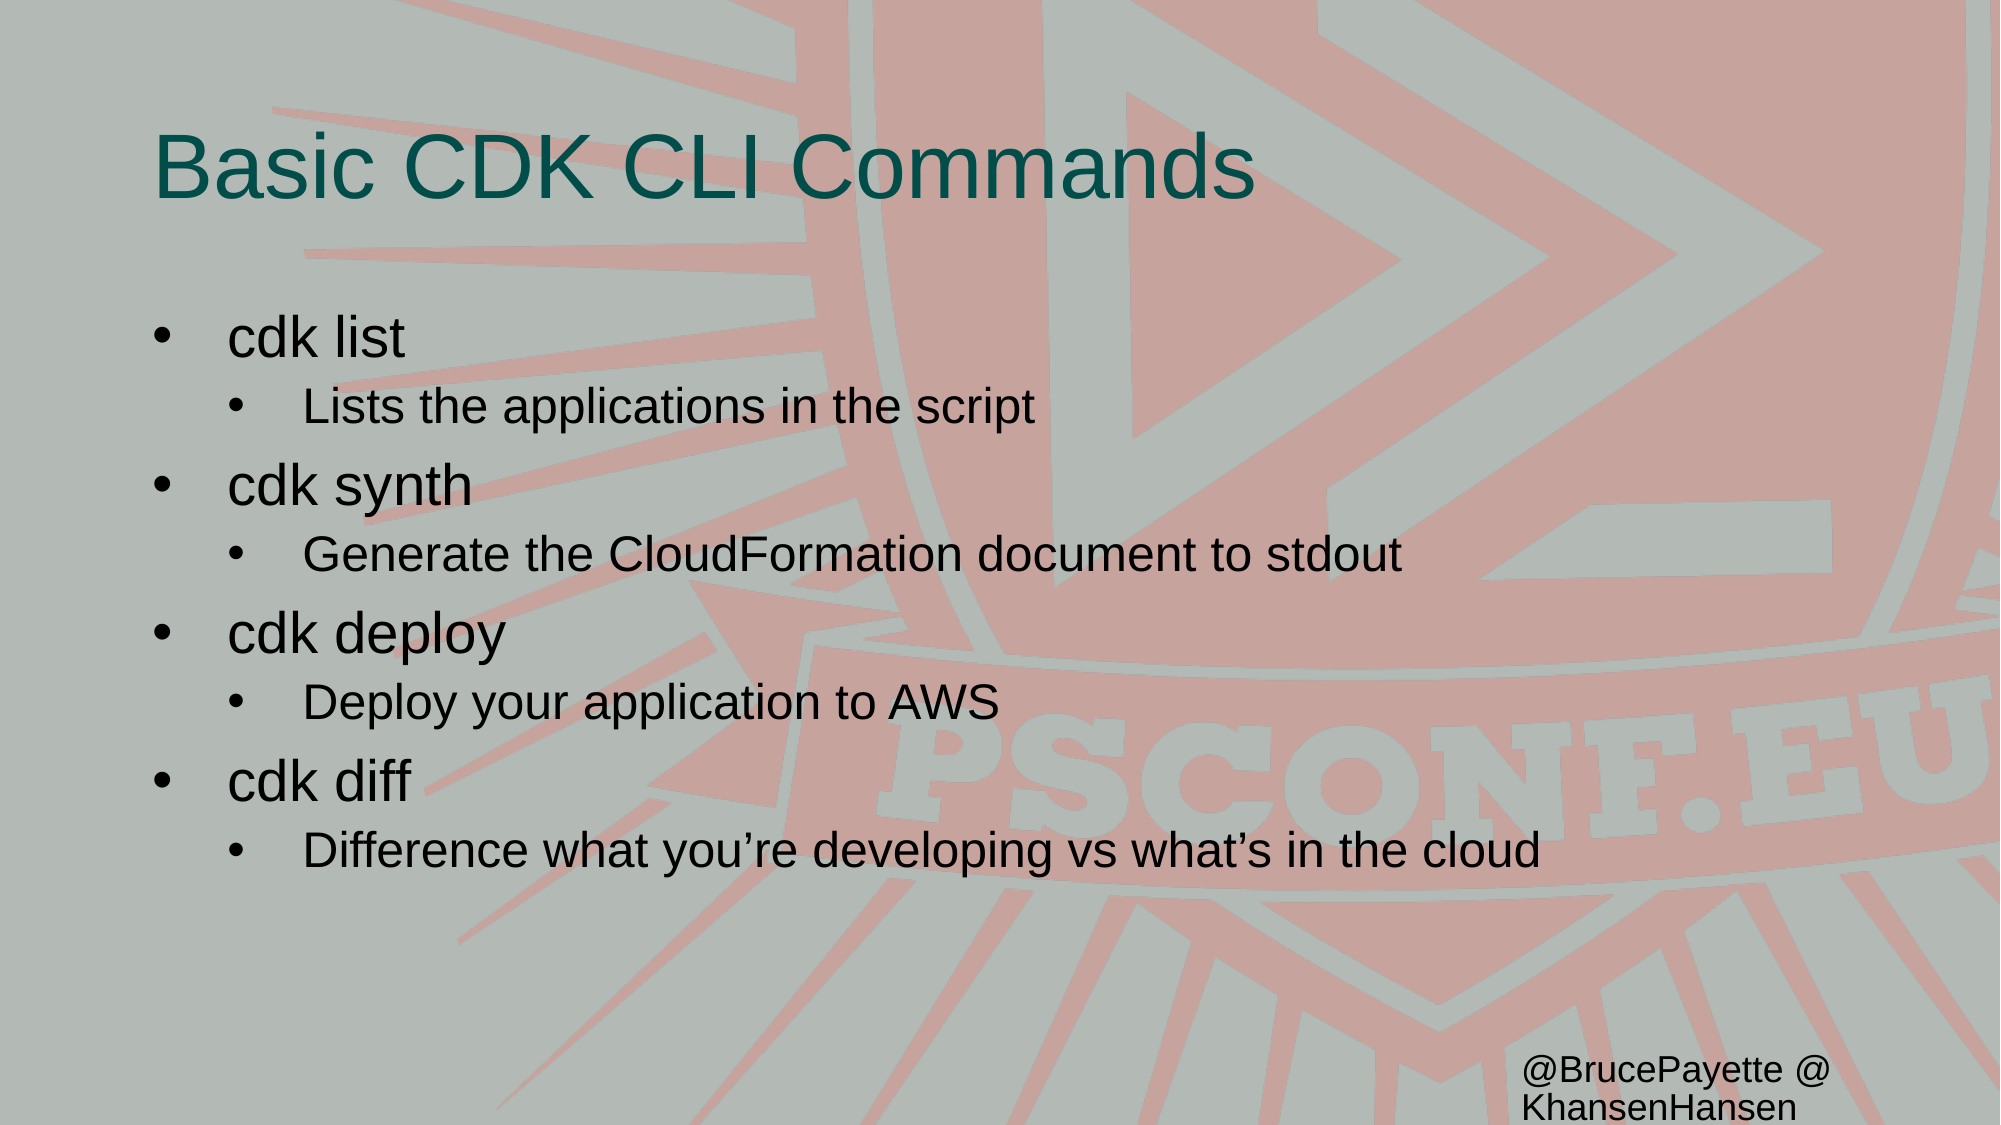

# Basic CDK CLI Commands
cdk list
Lists the applications in the script
cdk synth
Generate the CloudFormation document to stdout
cdk deploy
Deploy your application to AWS
cdk diff
Difference what you’re developing vs what’s in the cloud
@BrucePayette @KhansenHansen